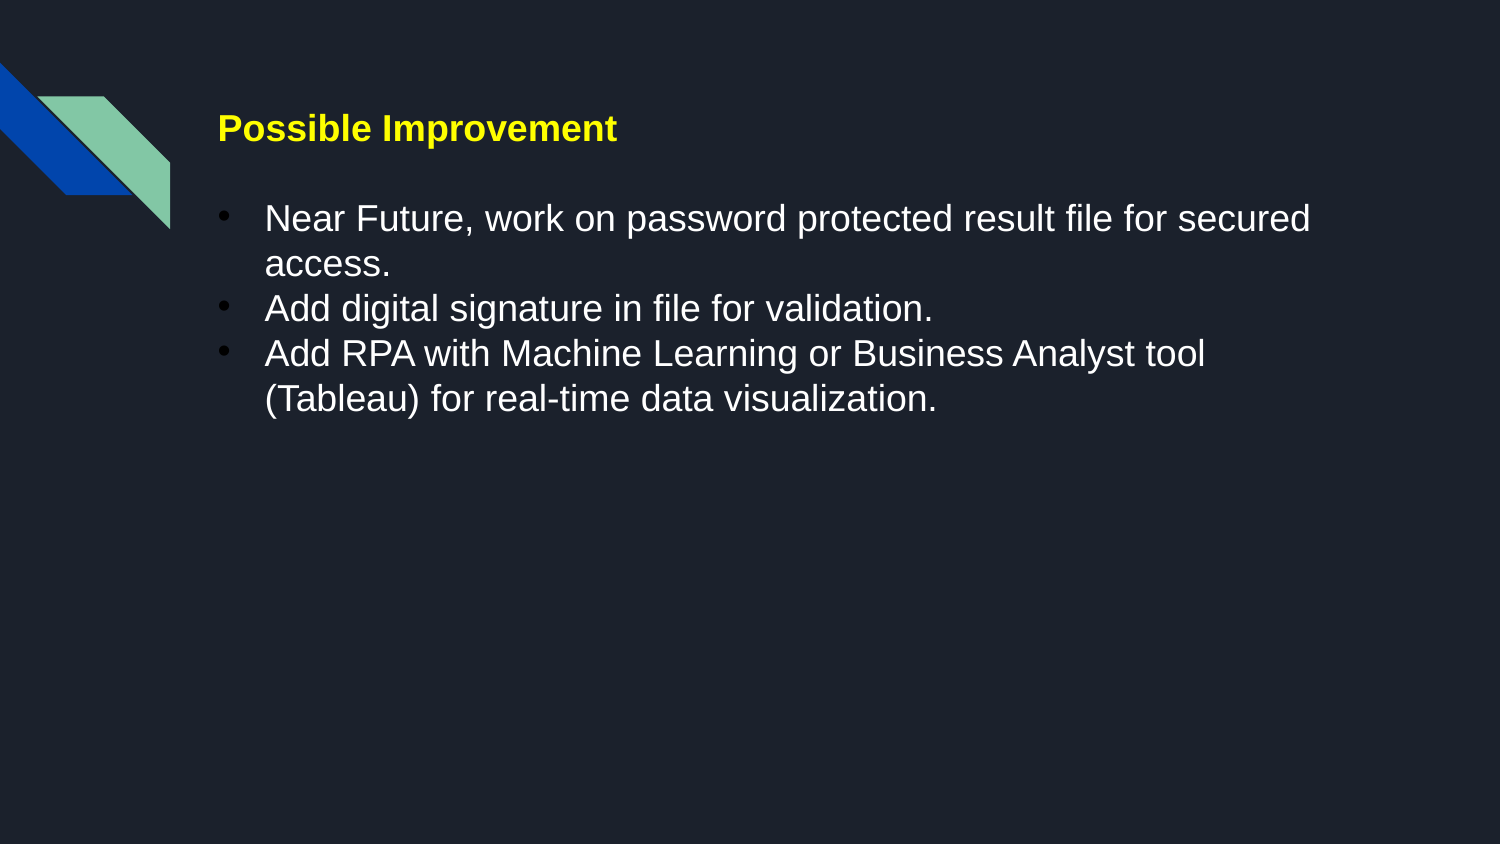

Possible Improvement

Near Future, work on password protected result file for secured access.
Add digital signature in file for validation.
Add RPA with Machine Learning or Business Analyst tool (Tableau) for real-time data visualization.